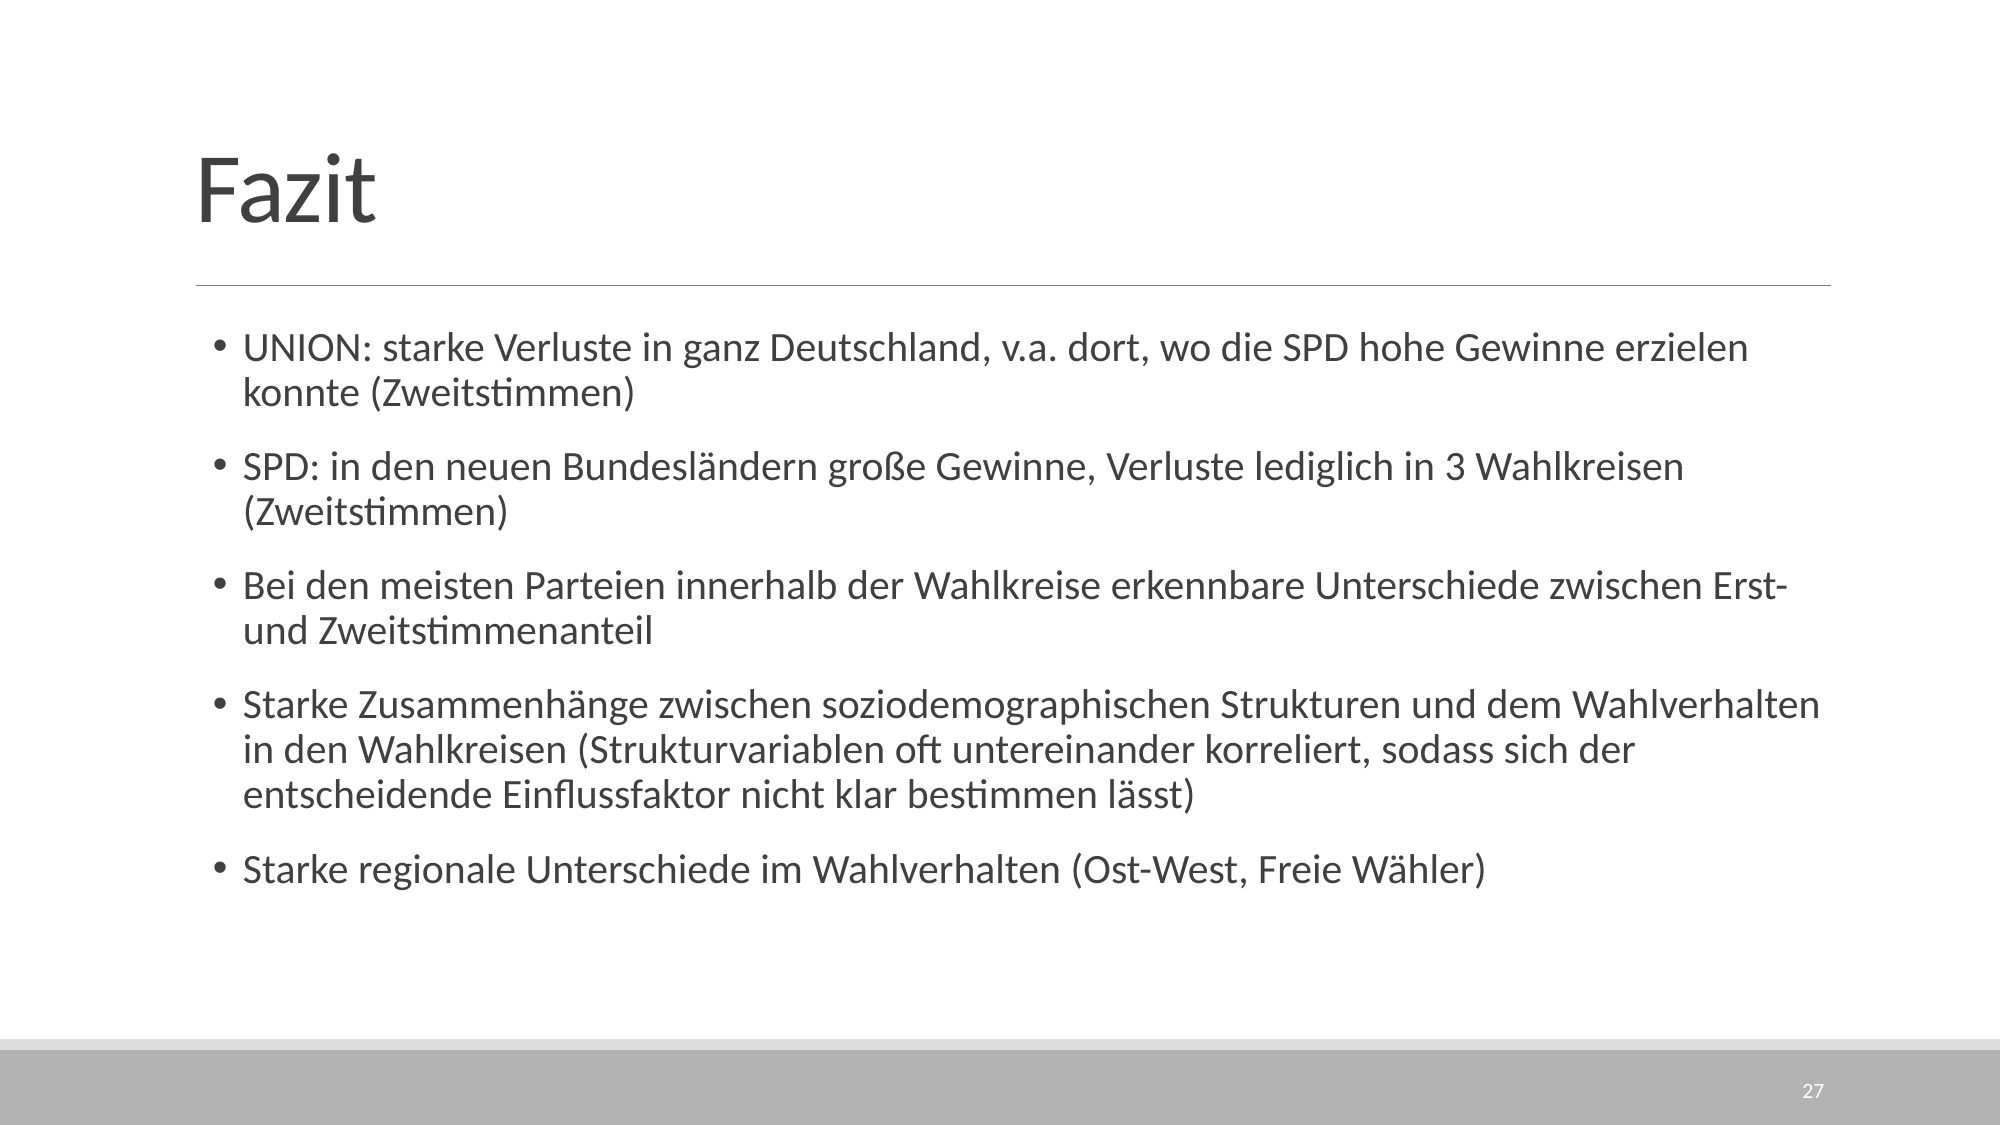

# Fazit
UNION: starke Verluste in ganz Deutschland, v.a. dort, wo die SPD hohe Gewinne erzielen konnte (Zweitstimmen)
SPD: in den neuen Bundesländern große Gewinne, Verluste lediglich in 3 Wahlkreisen (Zweitstimmen)
Bei den meisten Parteien innerhalb der Wahlkreise erkennbare Unterschiede zwischen Erst- und Zweitstimmenanteil
Starke Zusammenhänge zwischen soziodemographischen Strukturen und dem Wahlverhalten in den Wahlkreisen (Strukturvariablen oft untereinander korreliert, sodass sich der entscheidende Einflussfaktor nicht klar bestimmen lässt)
Starke regionale Unterschiede im Wahlverhalten (Ost-West, Freie Wähler)
27